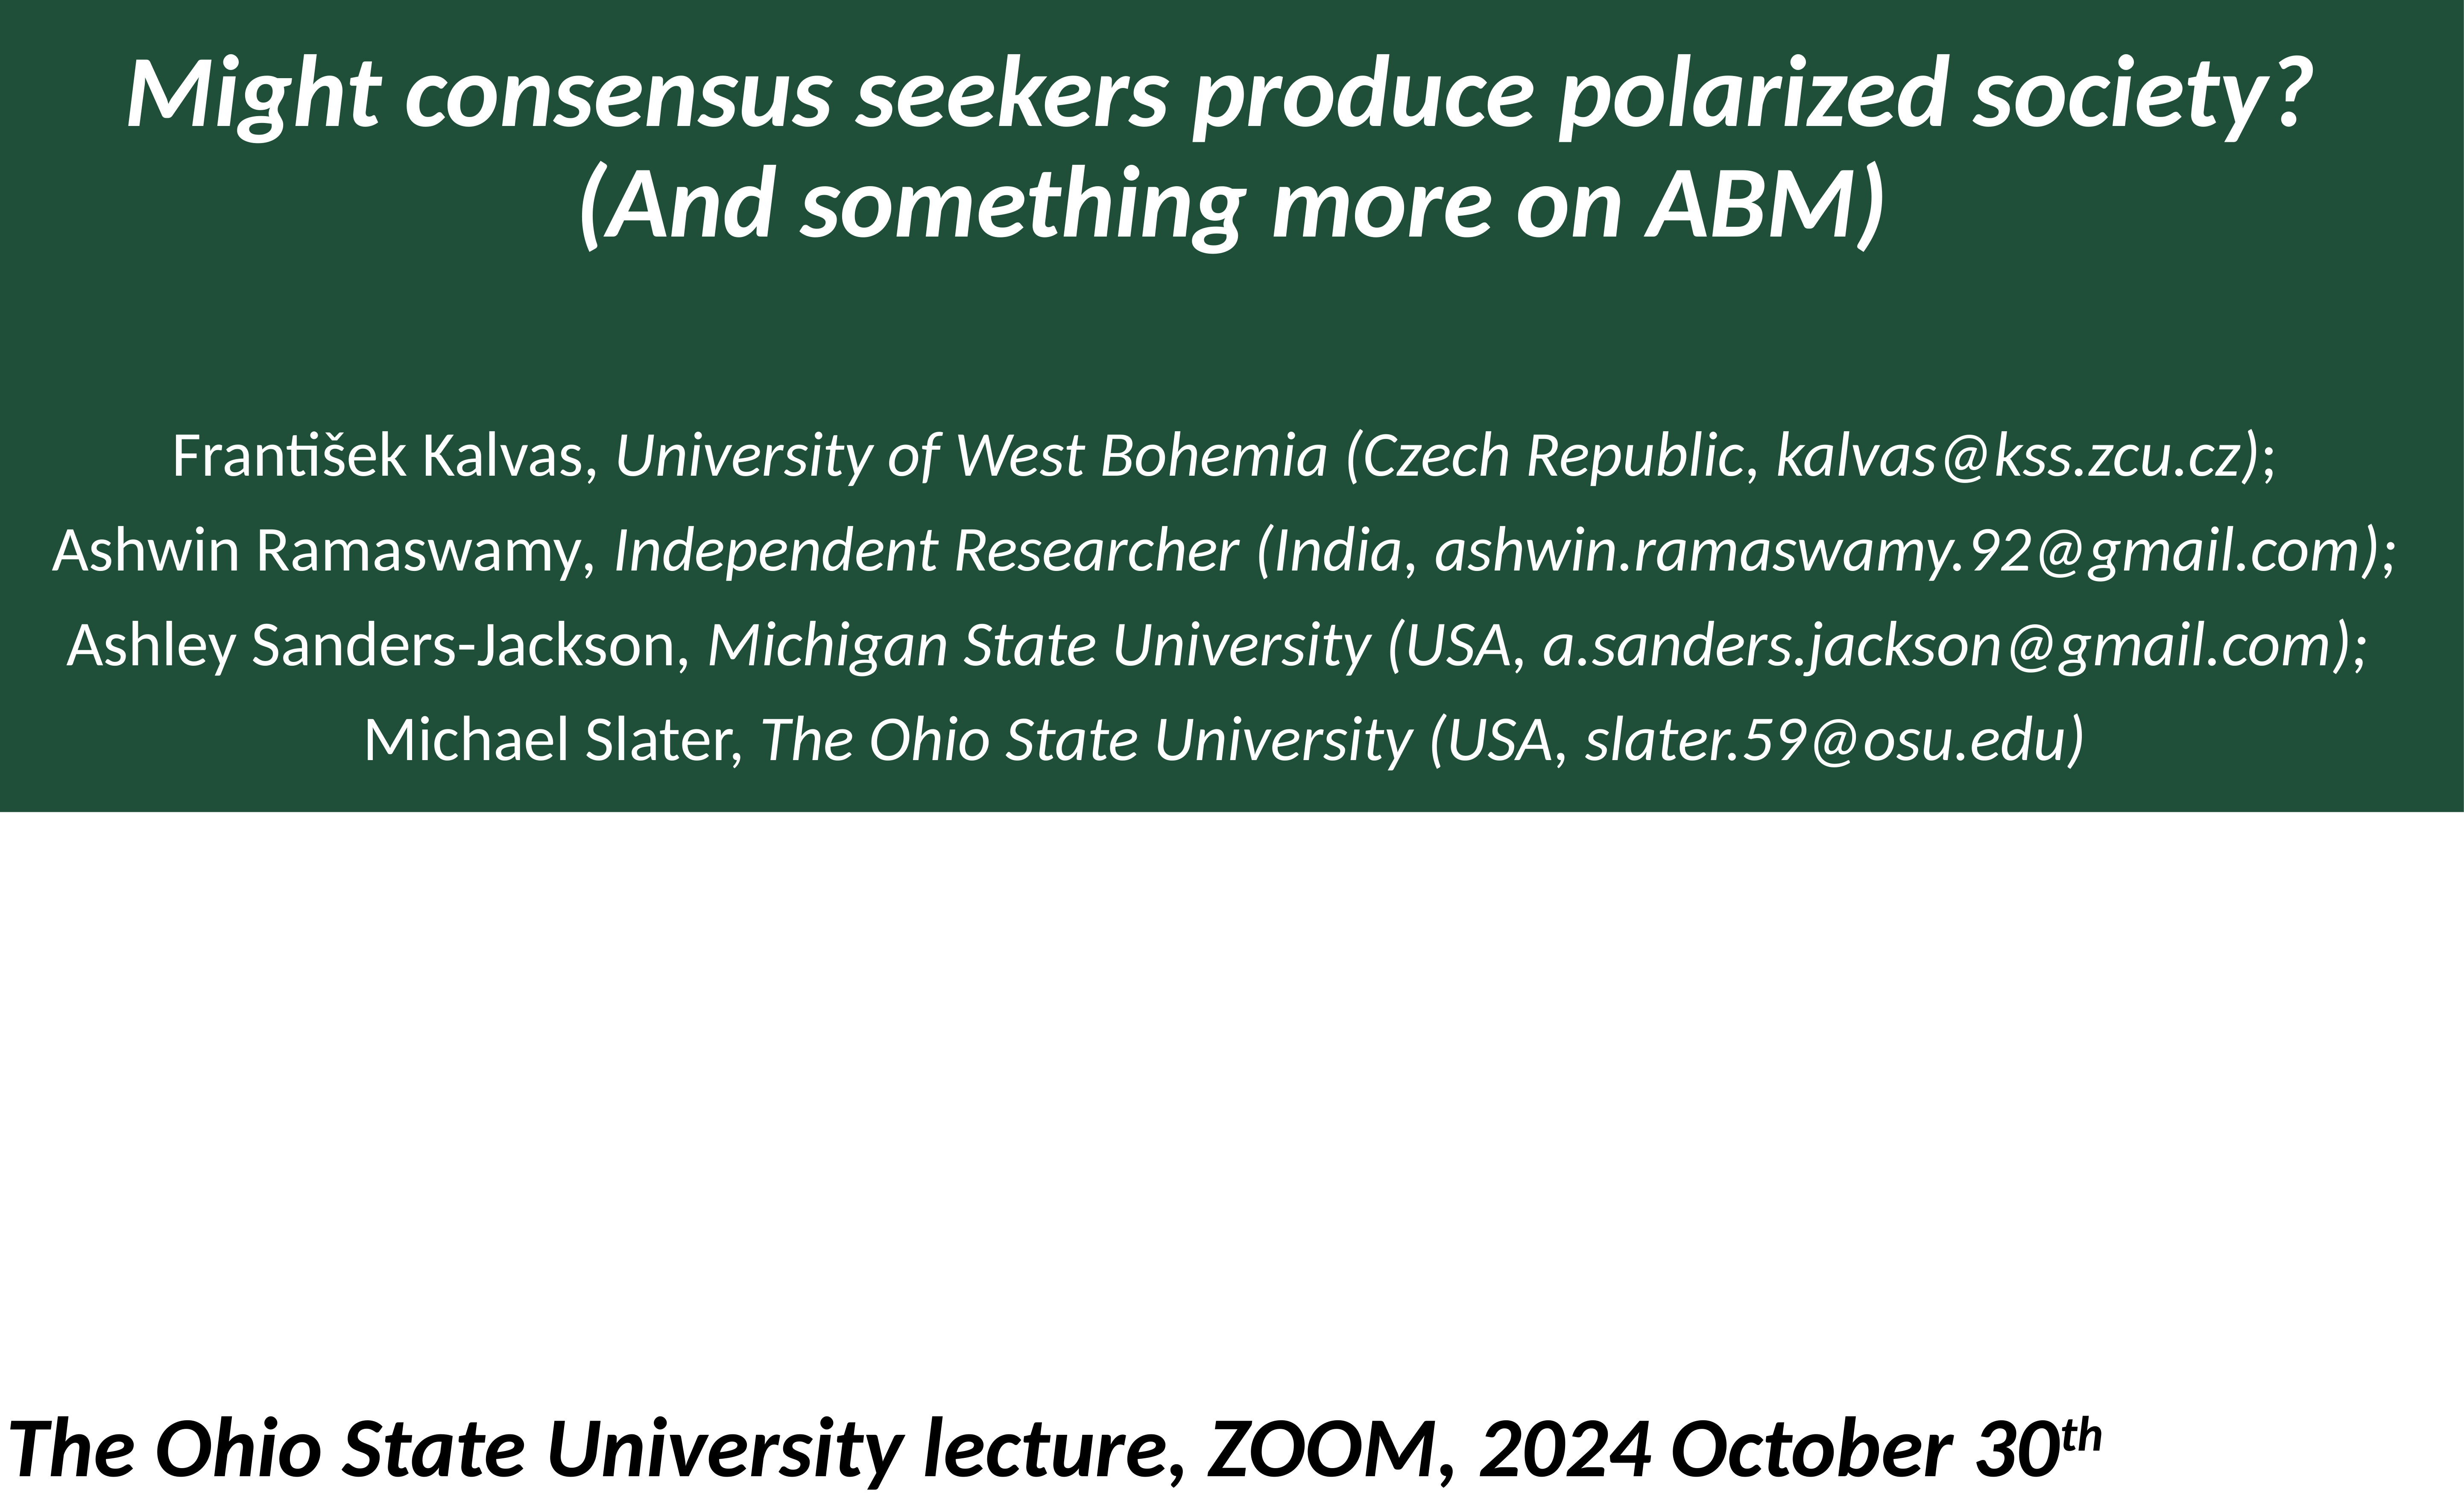

Might consensus seekers produce polarized society?
(And something more on ABM)

František Kalvas, University of West Bohemia (Czech Republic, kalvas@kss.zcu.cz);
Ashwin Ramaswamy, Independent Researcher (India, ashwin.ramaswamy.92@gmail.com);
Ashley Sanders-Jackson, Michigan State University (USA, a.sanders.jackson@gmail.com);
Michael Slater, The Ohio State University (USA, slater.59@osu.edu)
The Ohio State University lecture, ZOOM, 2024 October 30th